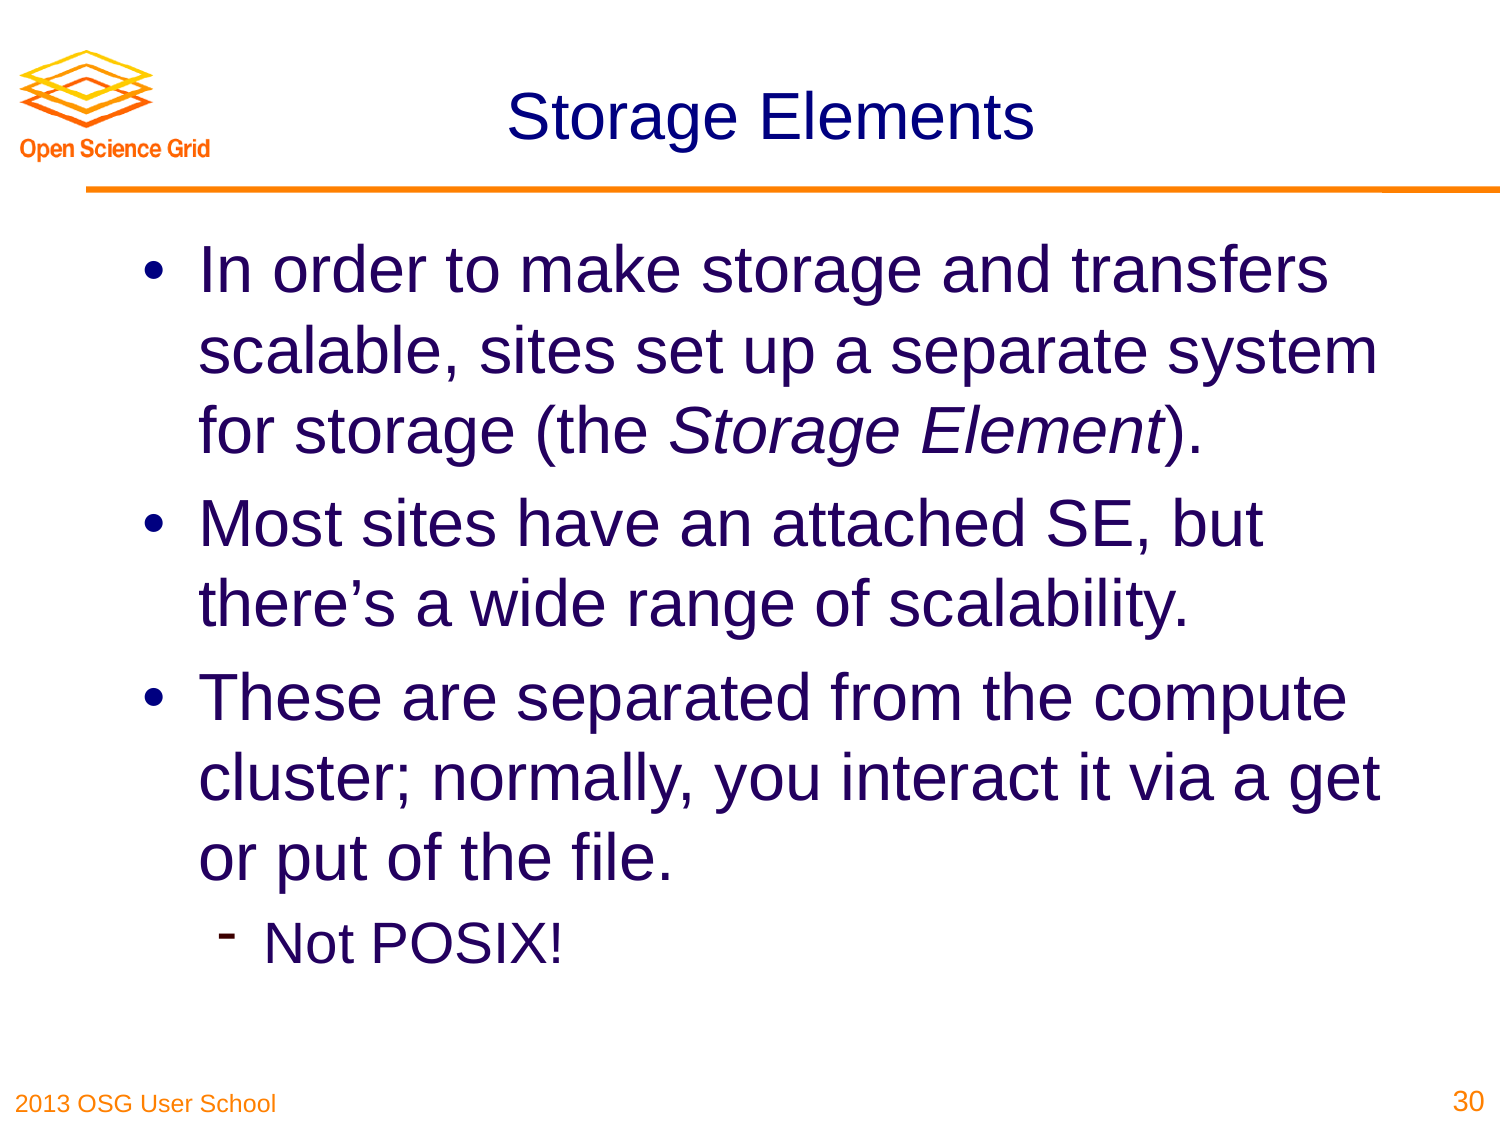

# Storage Elements
In order to make storage and transfers scalable, sites set up a separate system for storage (the Storage Element).
Most sites have an attached SE, but there’s a wide range of scalability.
These are separated from the compute cluster; normally, you interact it via a get or put of the file.
Not POSIX!
30